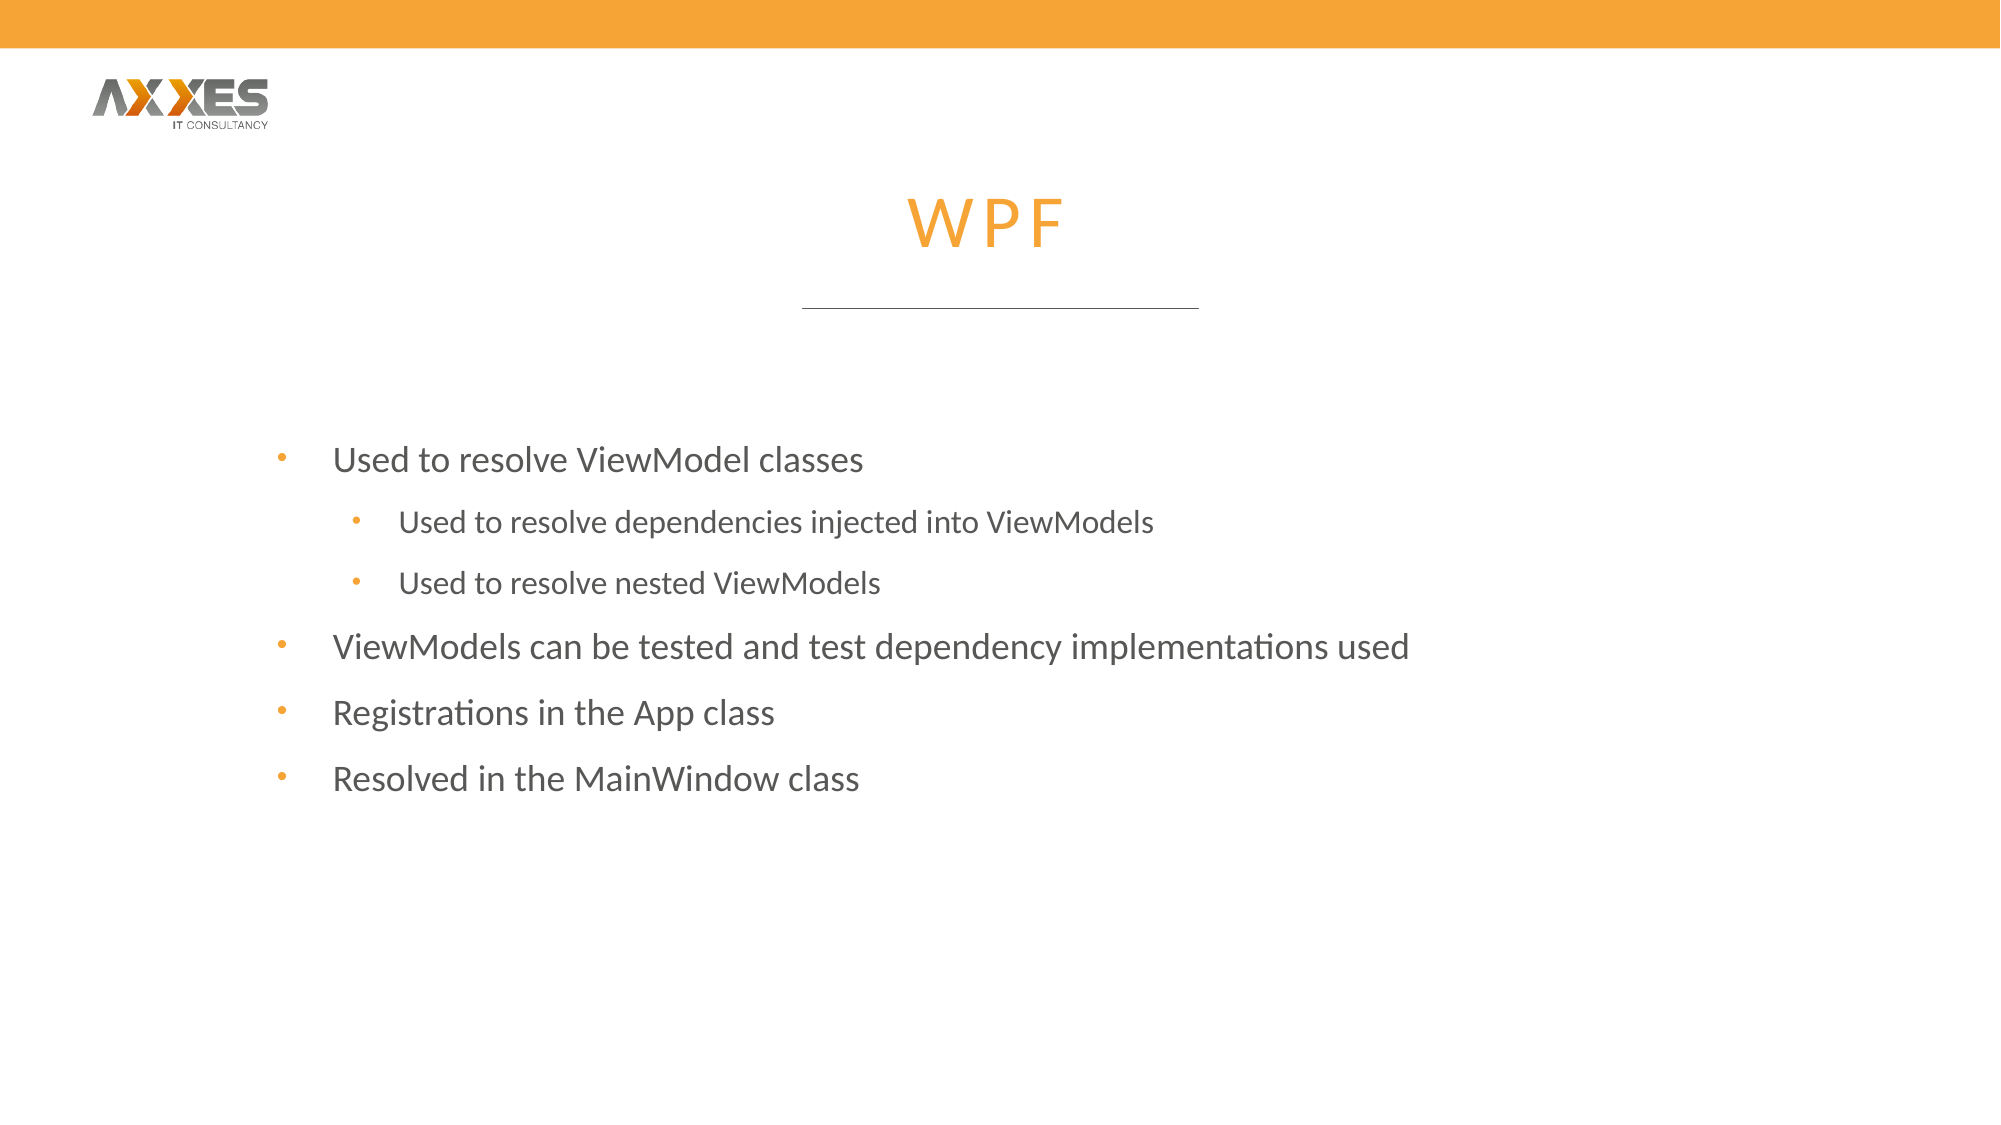

# WPF
Used to resolve ViewModel classes
Used to resolve dependencies injected into ViewModels
Used to resolve nested ViewModels
ViewModels can be tested and test dependency implementations used
Registrations in the App class
Resolved in the MainWindow class